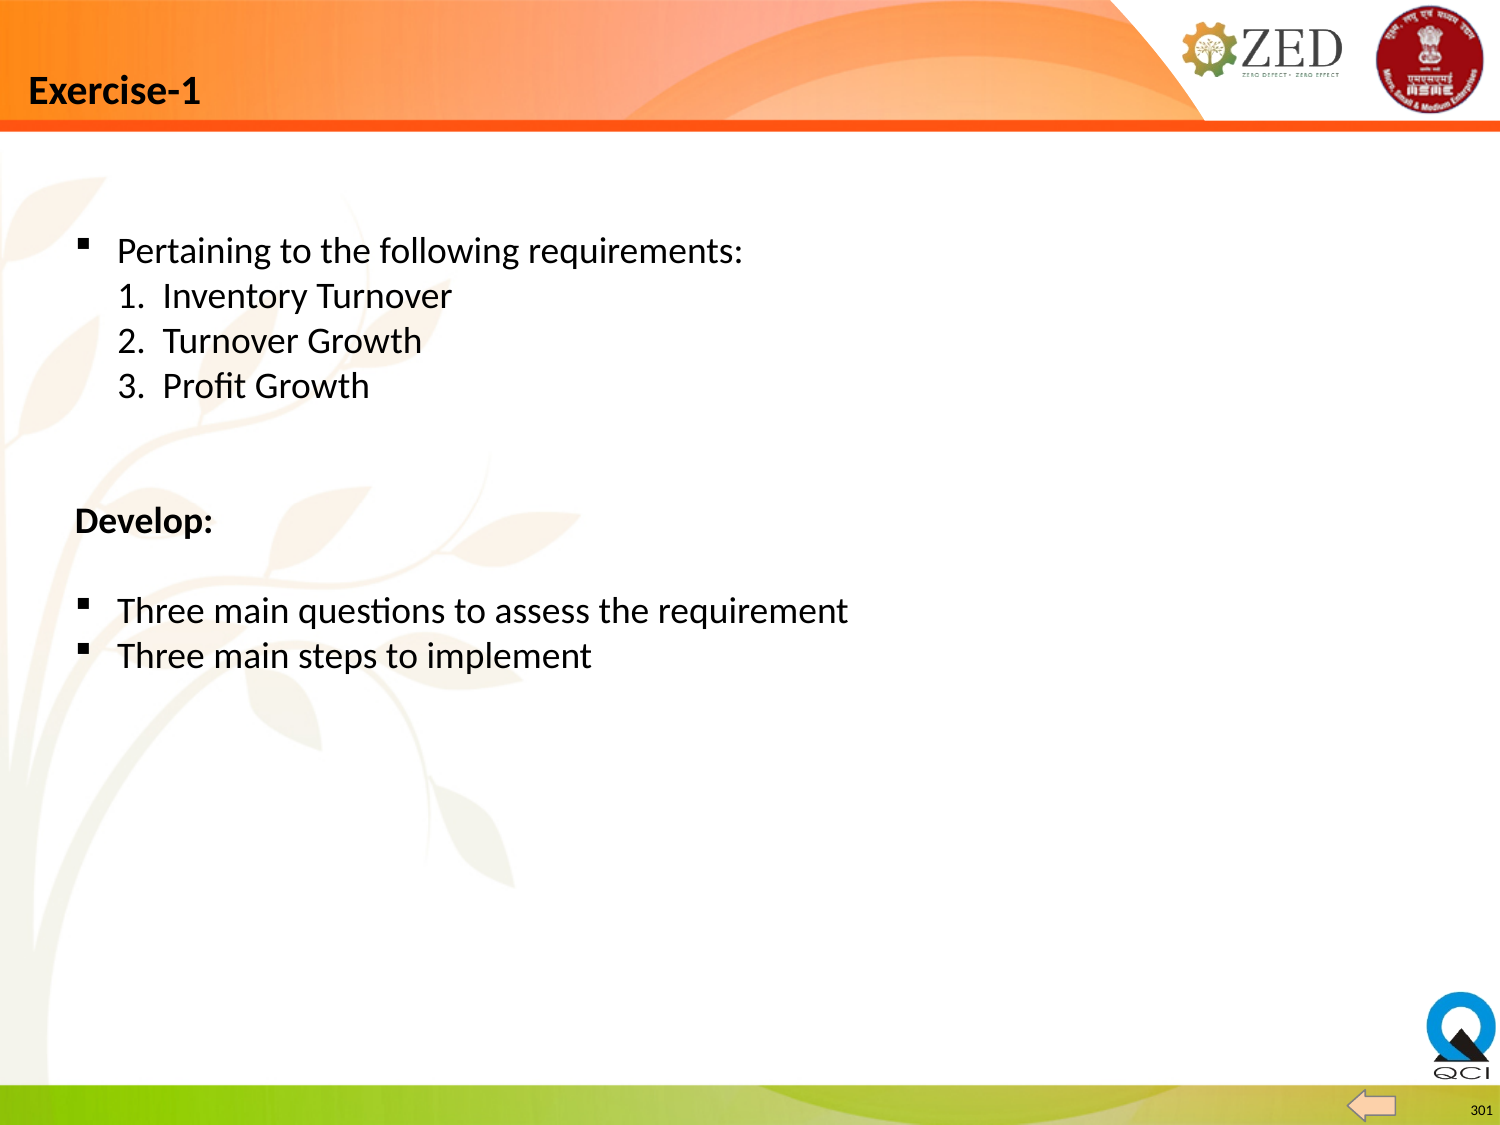

# Exercise-1
Pertaining to the following requirements:
     1.  Inventory Turnover
     2.  Turnover Growth
     3.  Profit Growth

Develop:

Three main questions to assess the requirement
Three main steps to implement